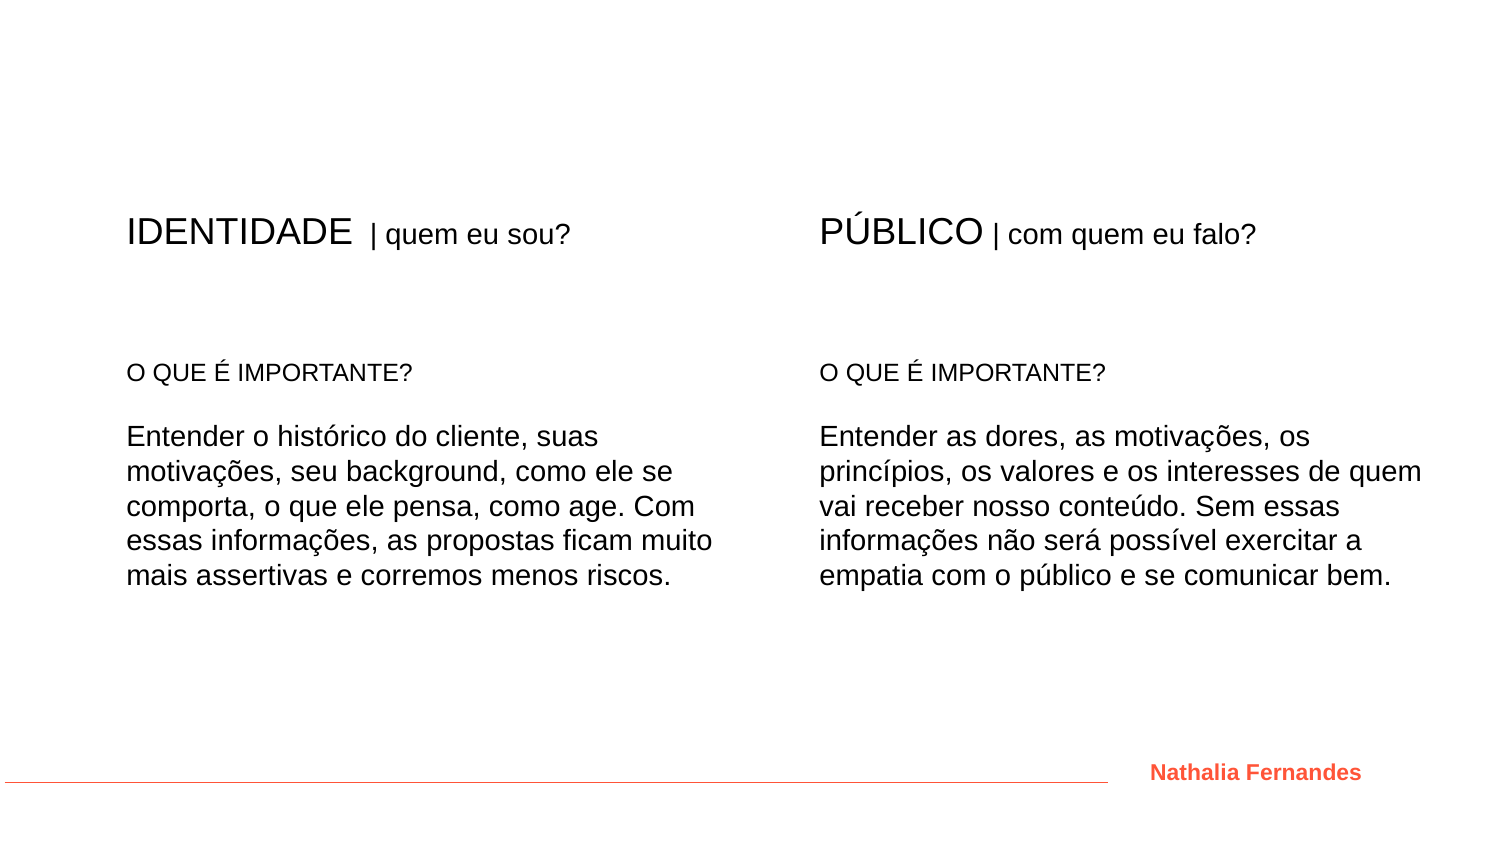

IDENTIDADE  | quem eu sou?

O QUE É IMPORTANTE?

Entender o histórico do cliente, suas motivações, seu background, como ele se comporta, o que ele pensa, como age. Com essas informações, as propostas ficam muito mais assertivas e corremos menos riscos.
PÚBLICO | com quem eu falo?

O QUE É IMPORTANTE?

Entender as dores, as motivações, os princípios, os valores e os interesses de quem vai receber nosso conteúdo. Sem essas informações não será possível exercitar a empatia com o público e se comunicar bem.
Nathalia Fernandes